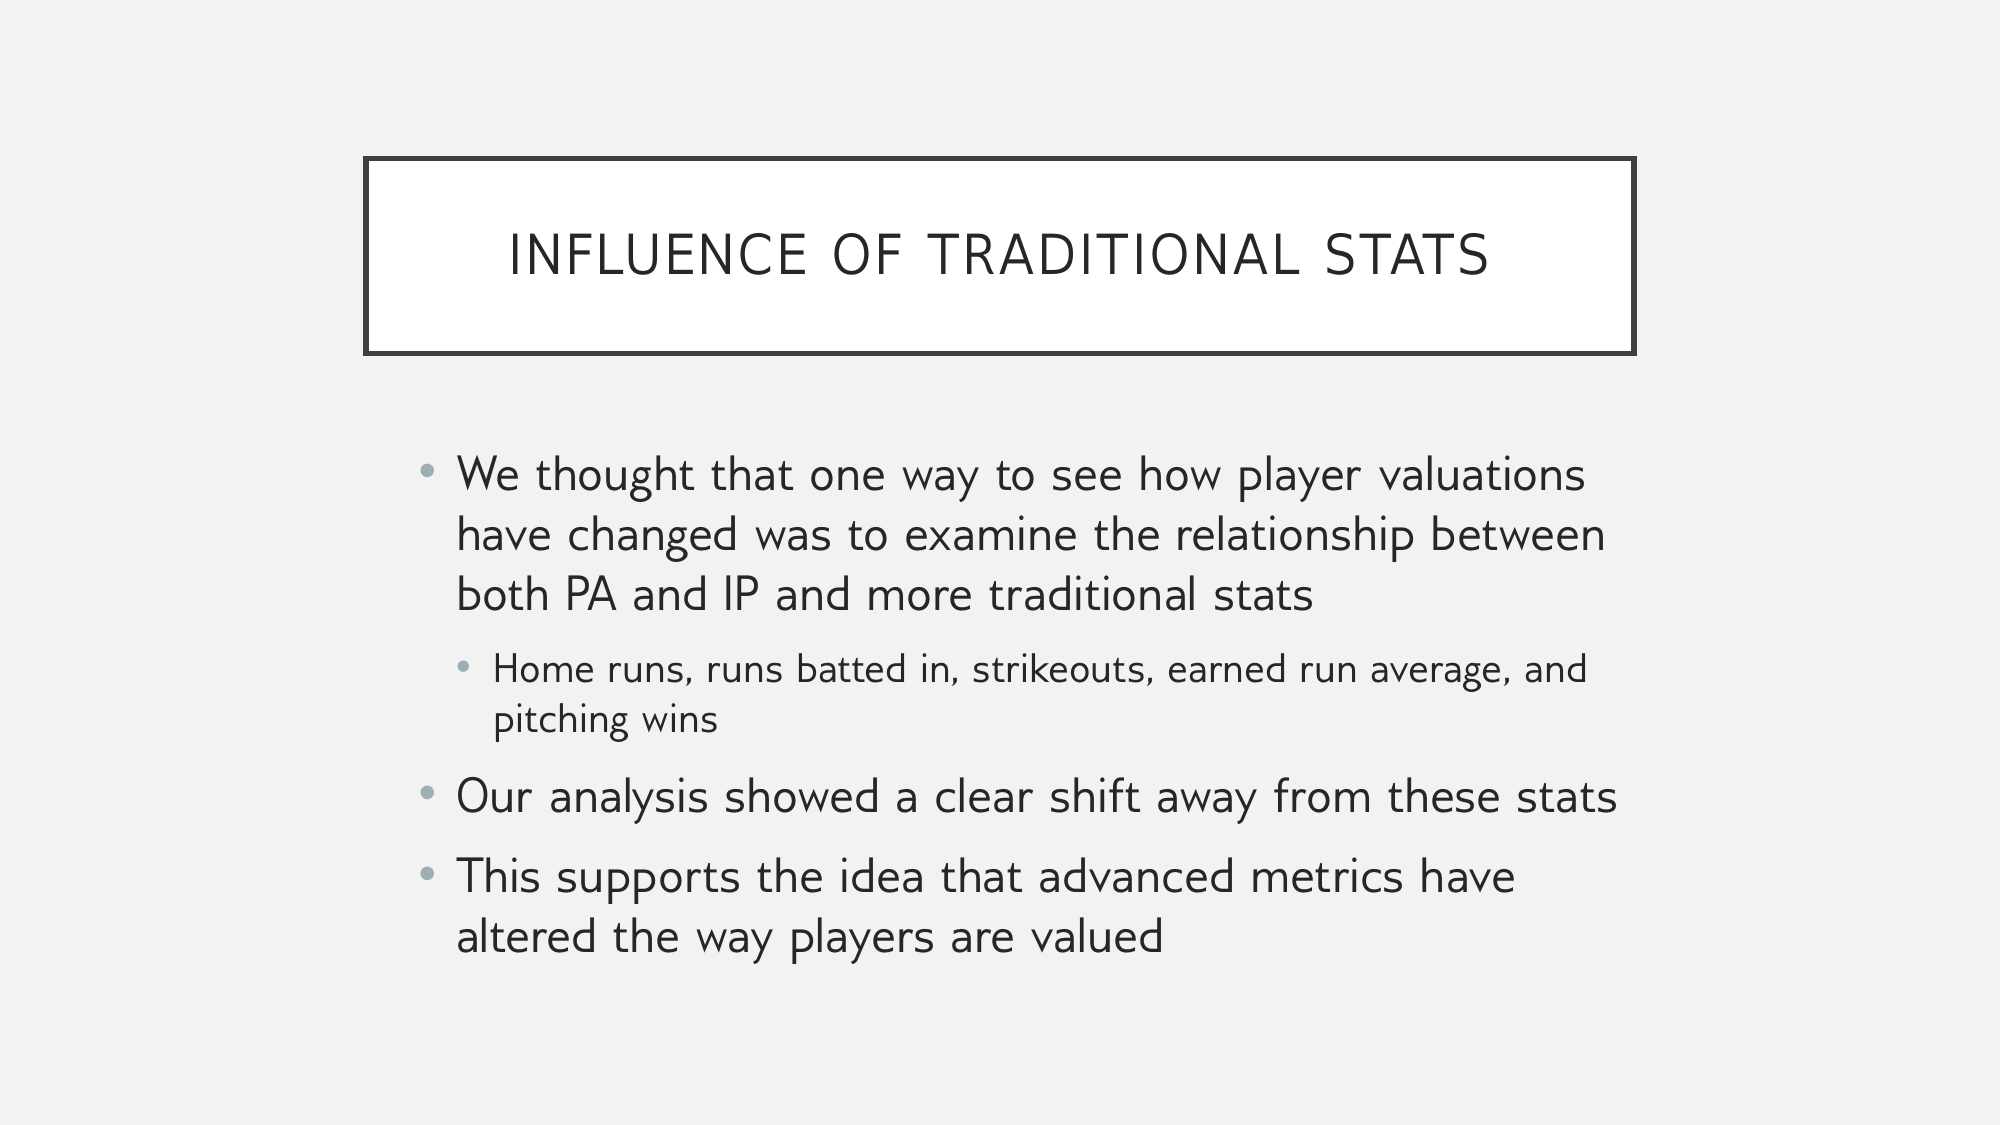

# Influence of traditional stats
We thought that one way to see how player valuations have changed was to examine the relationship between both PA and IP and more traditional stats
Home runs, runs batted in, strikeouts, earned run average, and pitching wins
Our analysis showed a clear shift away from these stats
This supports the idea that advanced metrics have altered the way players are valued